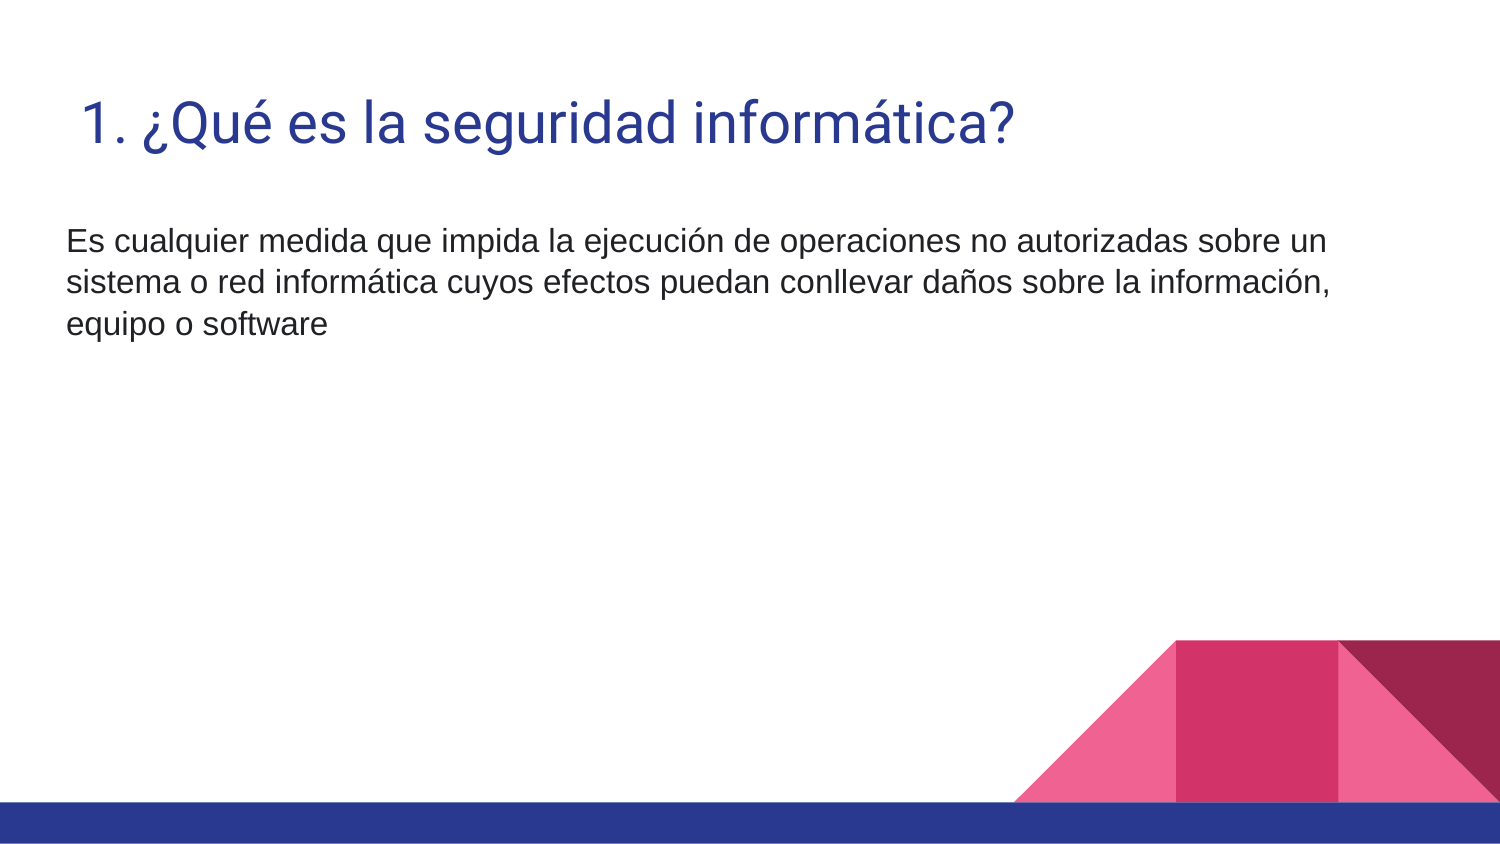

# 1. ¿Qué es la seguridad informática?
Es cualquier medida que impida la ejecución de operaciones no autorizadas sobre un sistema o red informática cuyos efectos puedan conllevar daños sobre la información, equipo o software